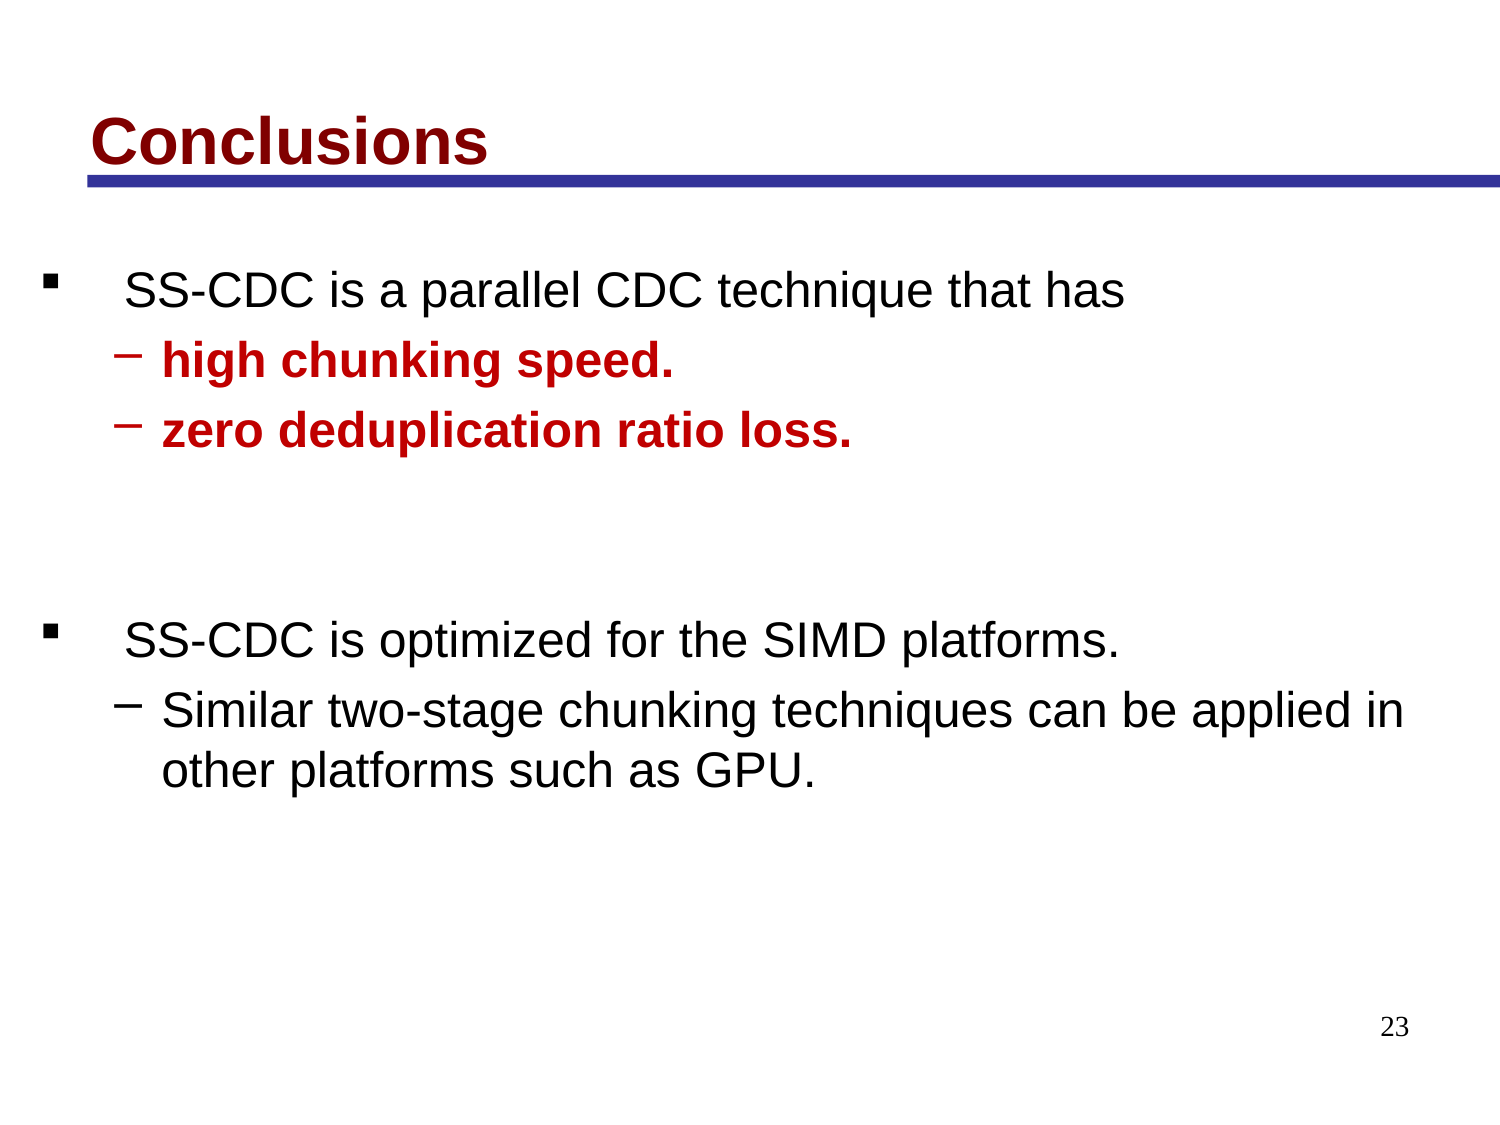

# Conclusions
SS-CDC is a parallel CDC technique that has
high chunking speed.
zero deduplication ratio loss.

SS-CDC is optimized for the SIMD platforms.
Similar two-stage chunking techniques can be applied in other platforms such as GPU.

23